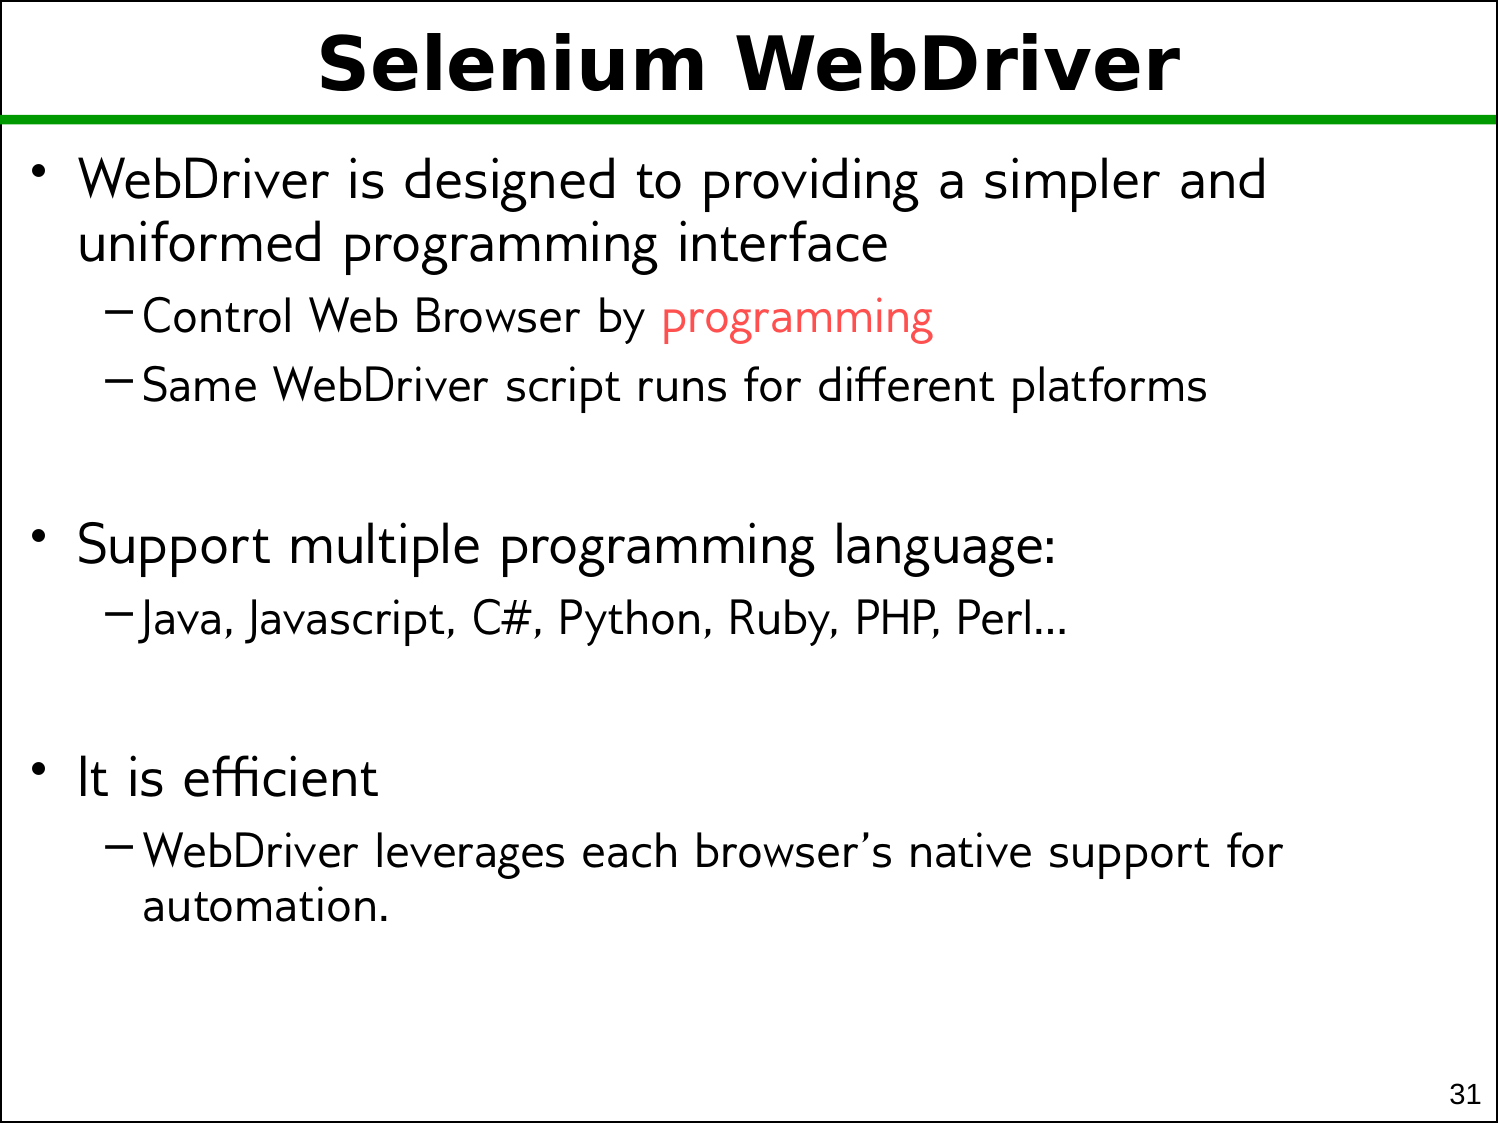

# Selenium WebDriver
WebDriver is designed to providing a simpler and uniformed programming interface
Control Web Browser by programming
Same WebDriver script runs for different platforms

Support multiple programming language:
Java, Javascript, C#, Python, Ruby, PHP, Perl…

It is efficient
WebDriver leverages each browser’s native support for automation.

31